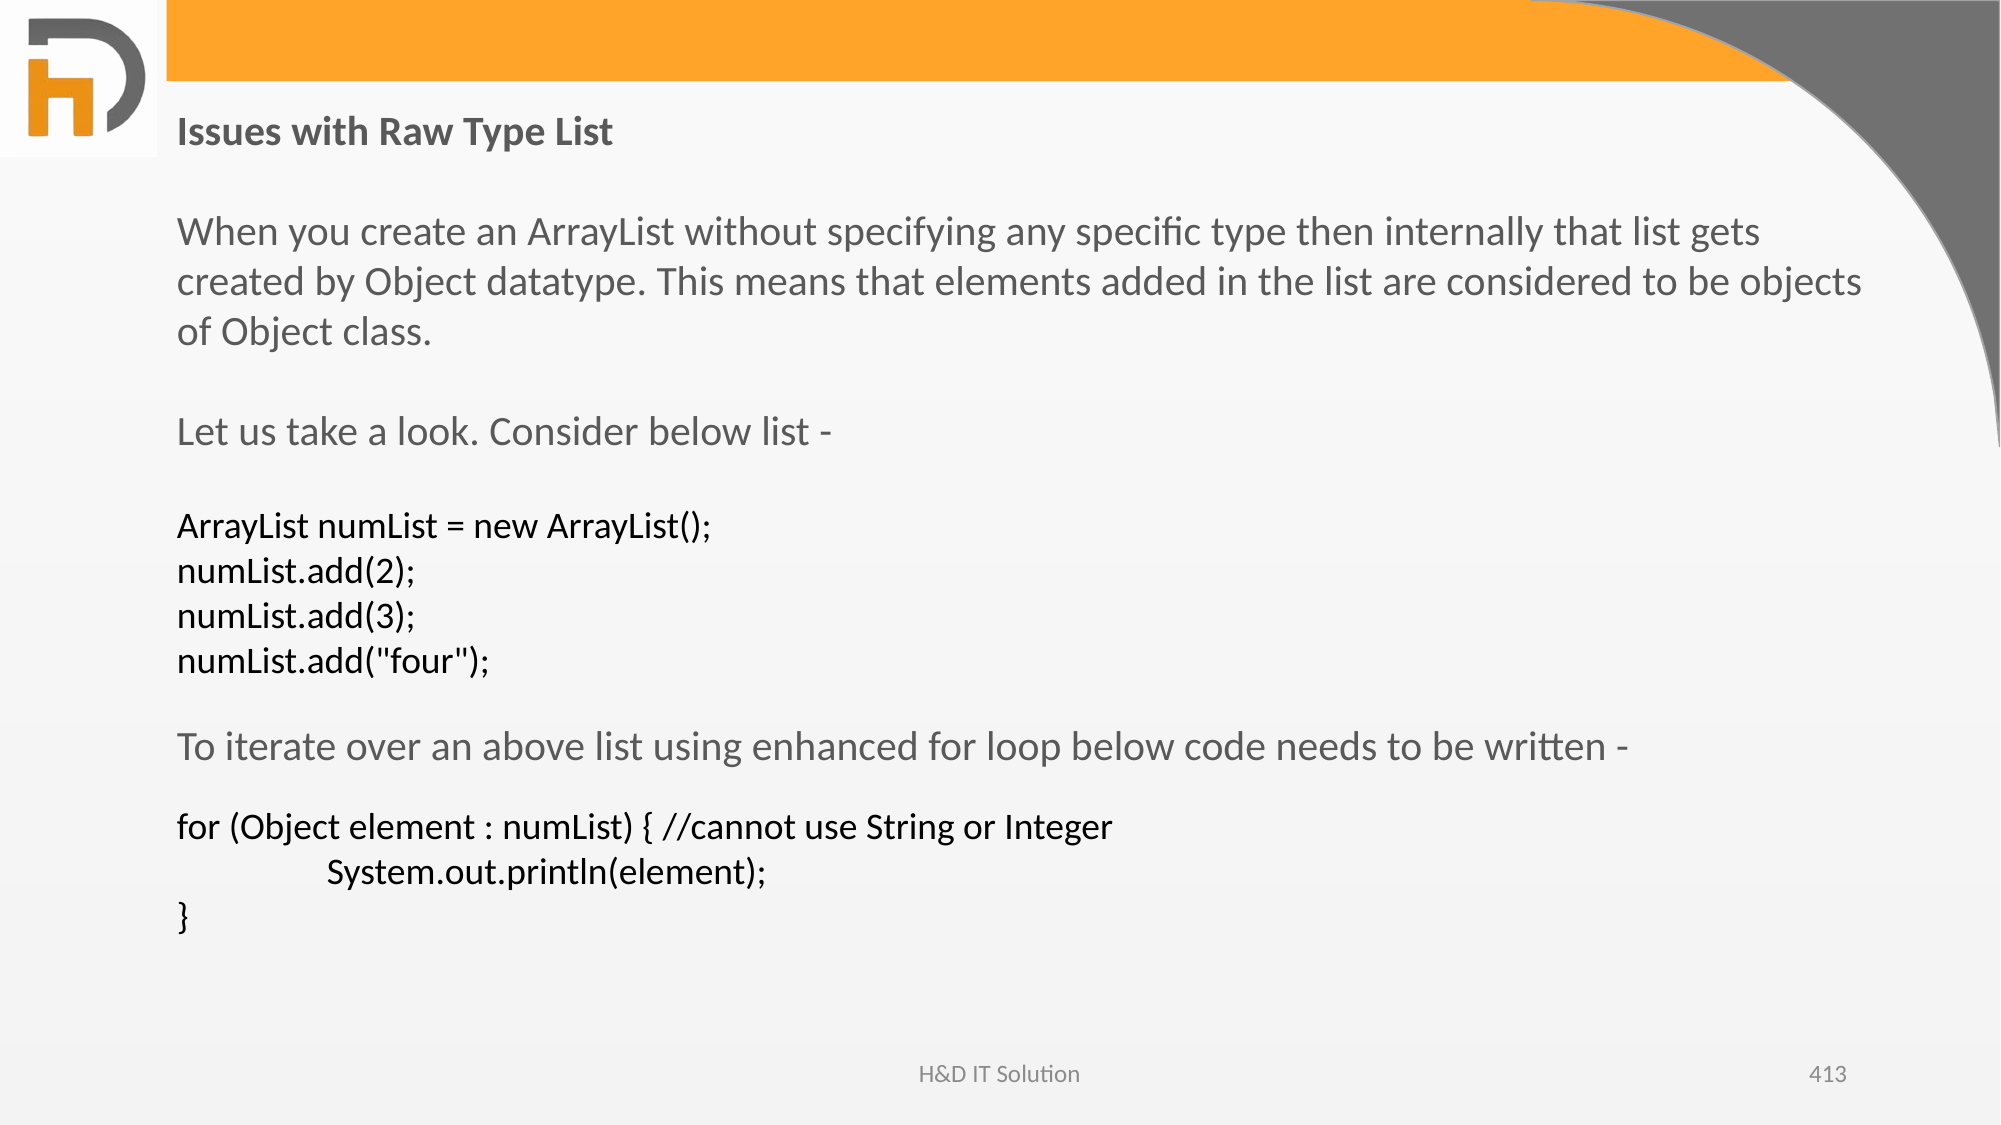

Issues with Raw Type List

When you create an ArrayList without specifying any specific type then internally that list gets created by Object datatype. This means that elements added in the list are considered to be objects of Object class.

Let us take a look. Consider below list -
ArrayList numList = new ArrayList();
numList.add(2);
numList.add(3);
numList.add("four");
To iterate over an above list using enhanced for loop below code needs to be written -
for (Object element : numList) { //cannot use String or Integer
	System.out.println(element);
}
H&D IT Solution
413